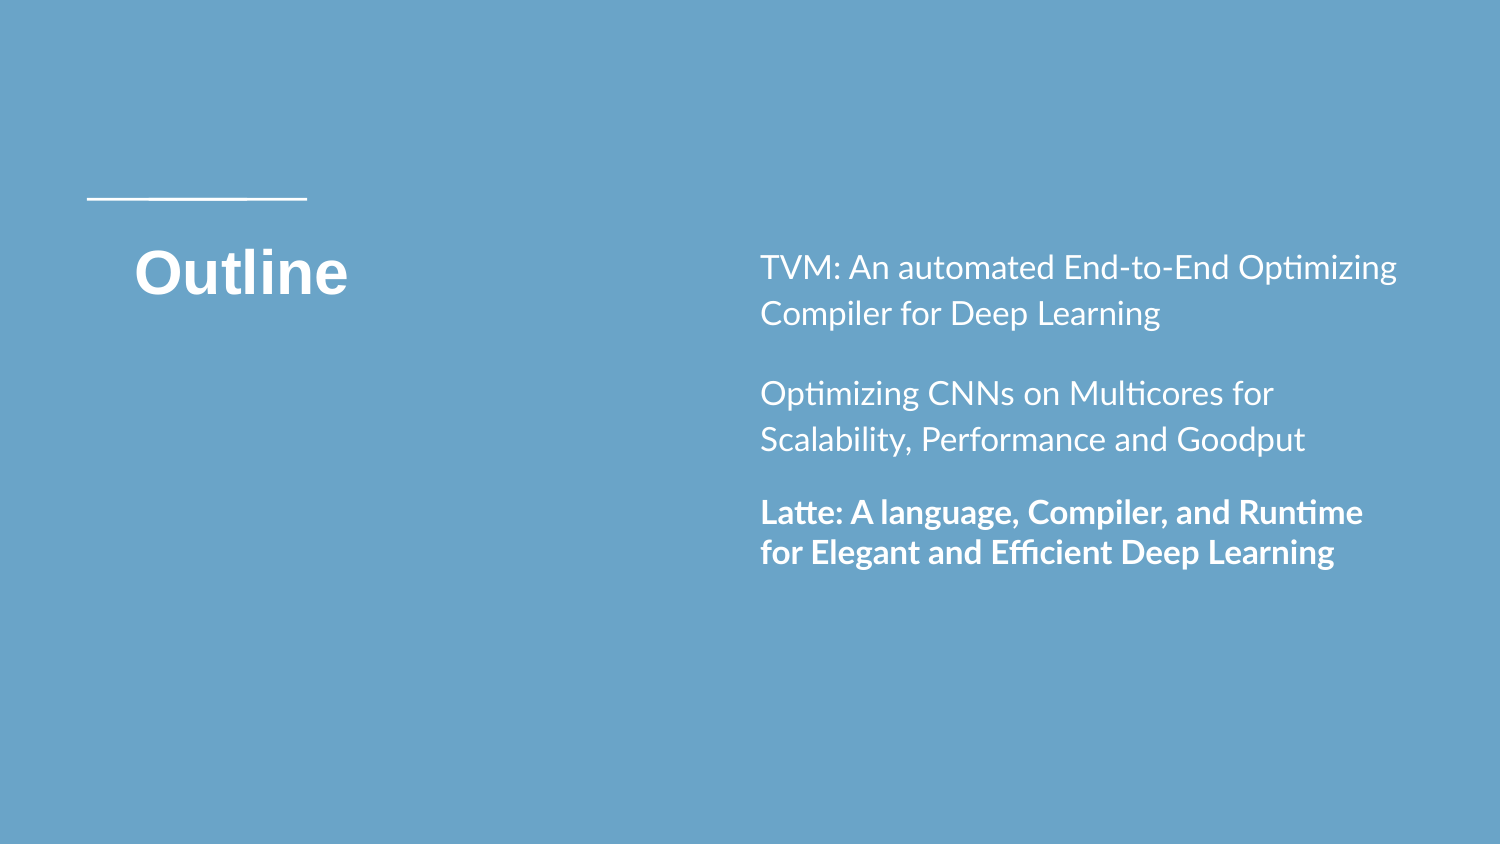

# Outline
TVM: An automated End-to-End Optimizing Compiler for Deep Learning
Optimizing CNNs on Multicores for Scalability, Performance and Goodput
Latte: A language, Compiler, and Runtime for Elegant and Efficient Deep Learning